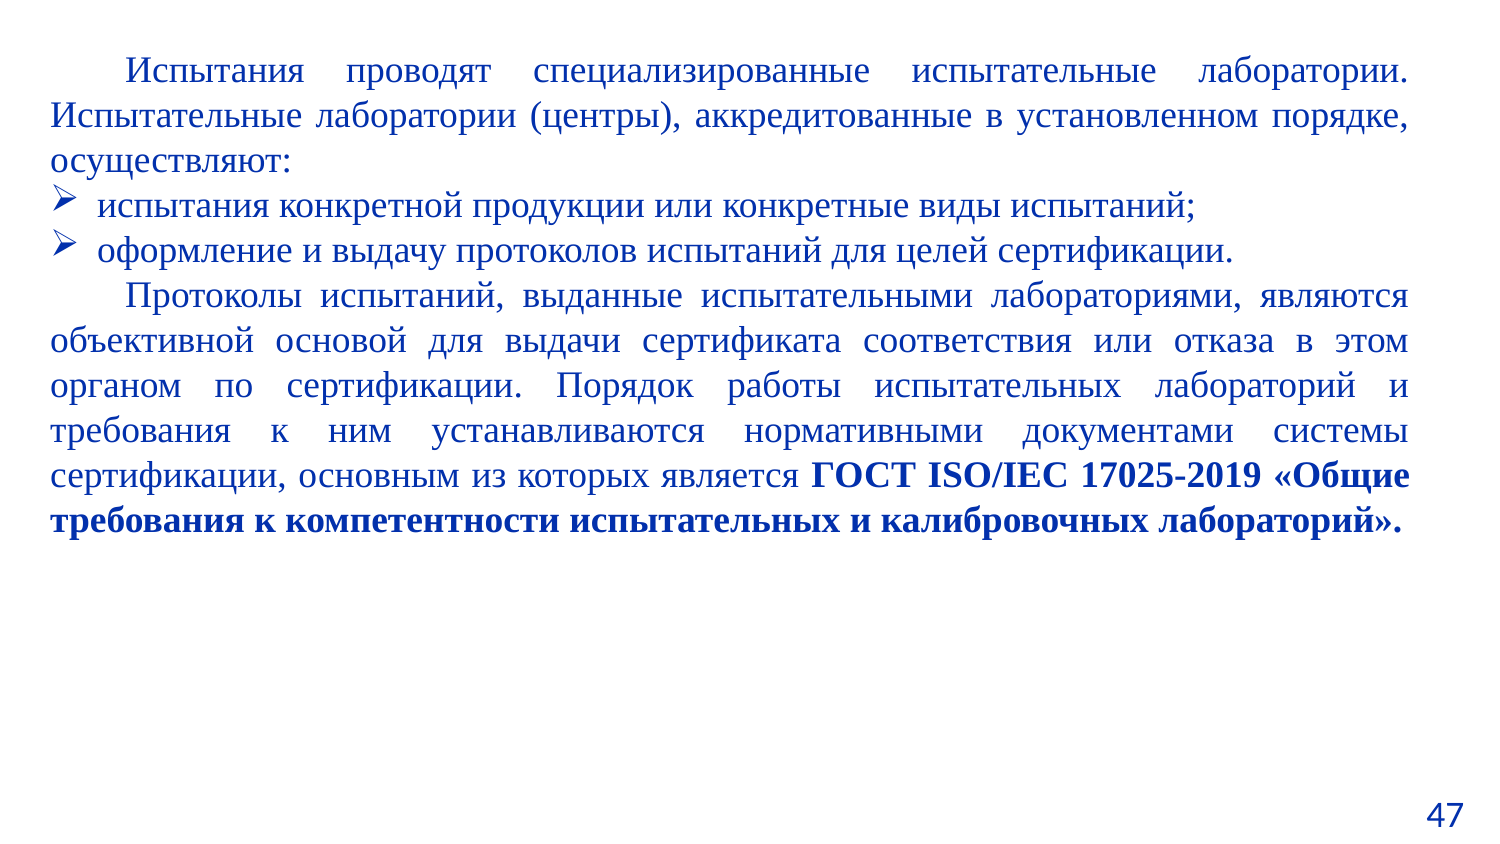

Испытания проводят специализированные испытательные лаборатории. Испытательные лаборатории (центры), аккредитованные в установленном порядке, осуществляют:
испытания конкретной продукции или конкретные виды испытаний;
оформление и выдачу протоколов испытаний для целей сертификации.
Протоколы испытаний, выданные испытательными лабораториями, являются объективной основой для выдачи сертификата соответствия или отказа в этом органом по сертификации. Порядок работы испытательных лабораторий и требования к ним устанавливаются нормативными документами системы сертификации, основным из которых является ГОСТ ISO/IEC 17025-2019 «Общие требования к компетентности испытательных и калибровочных лабораторий».
Благодарю за внимание!
# Спасибо за внимание!
www.ifmo.ru
47